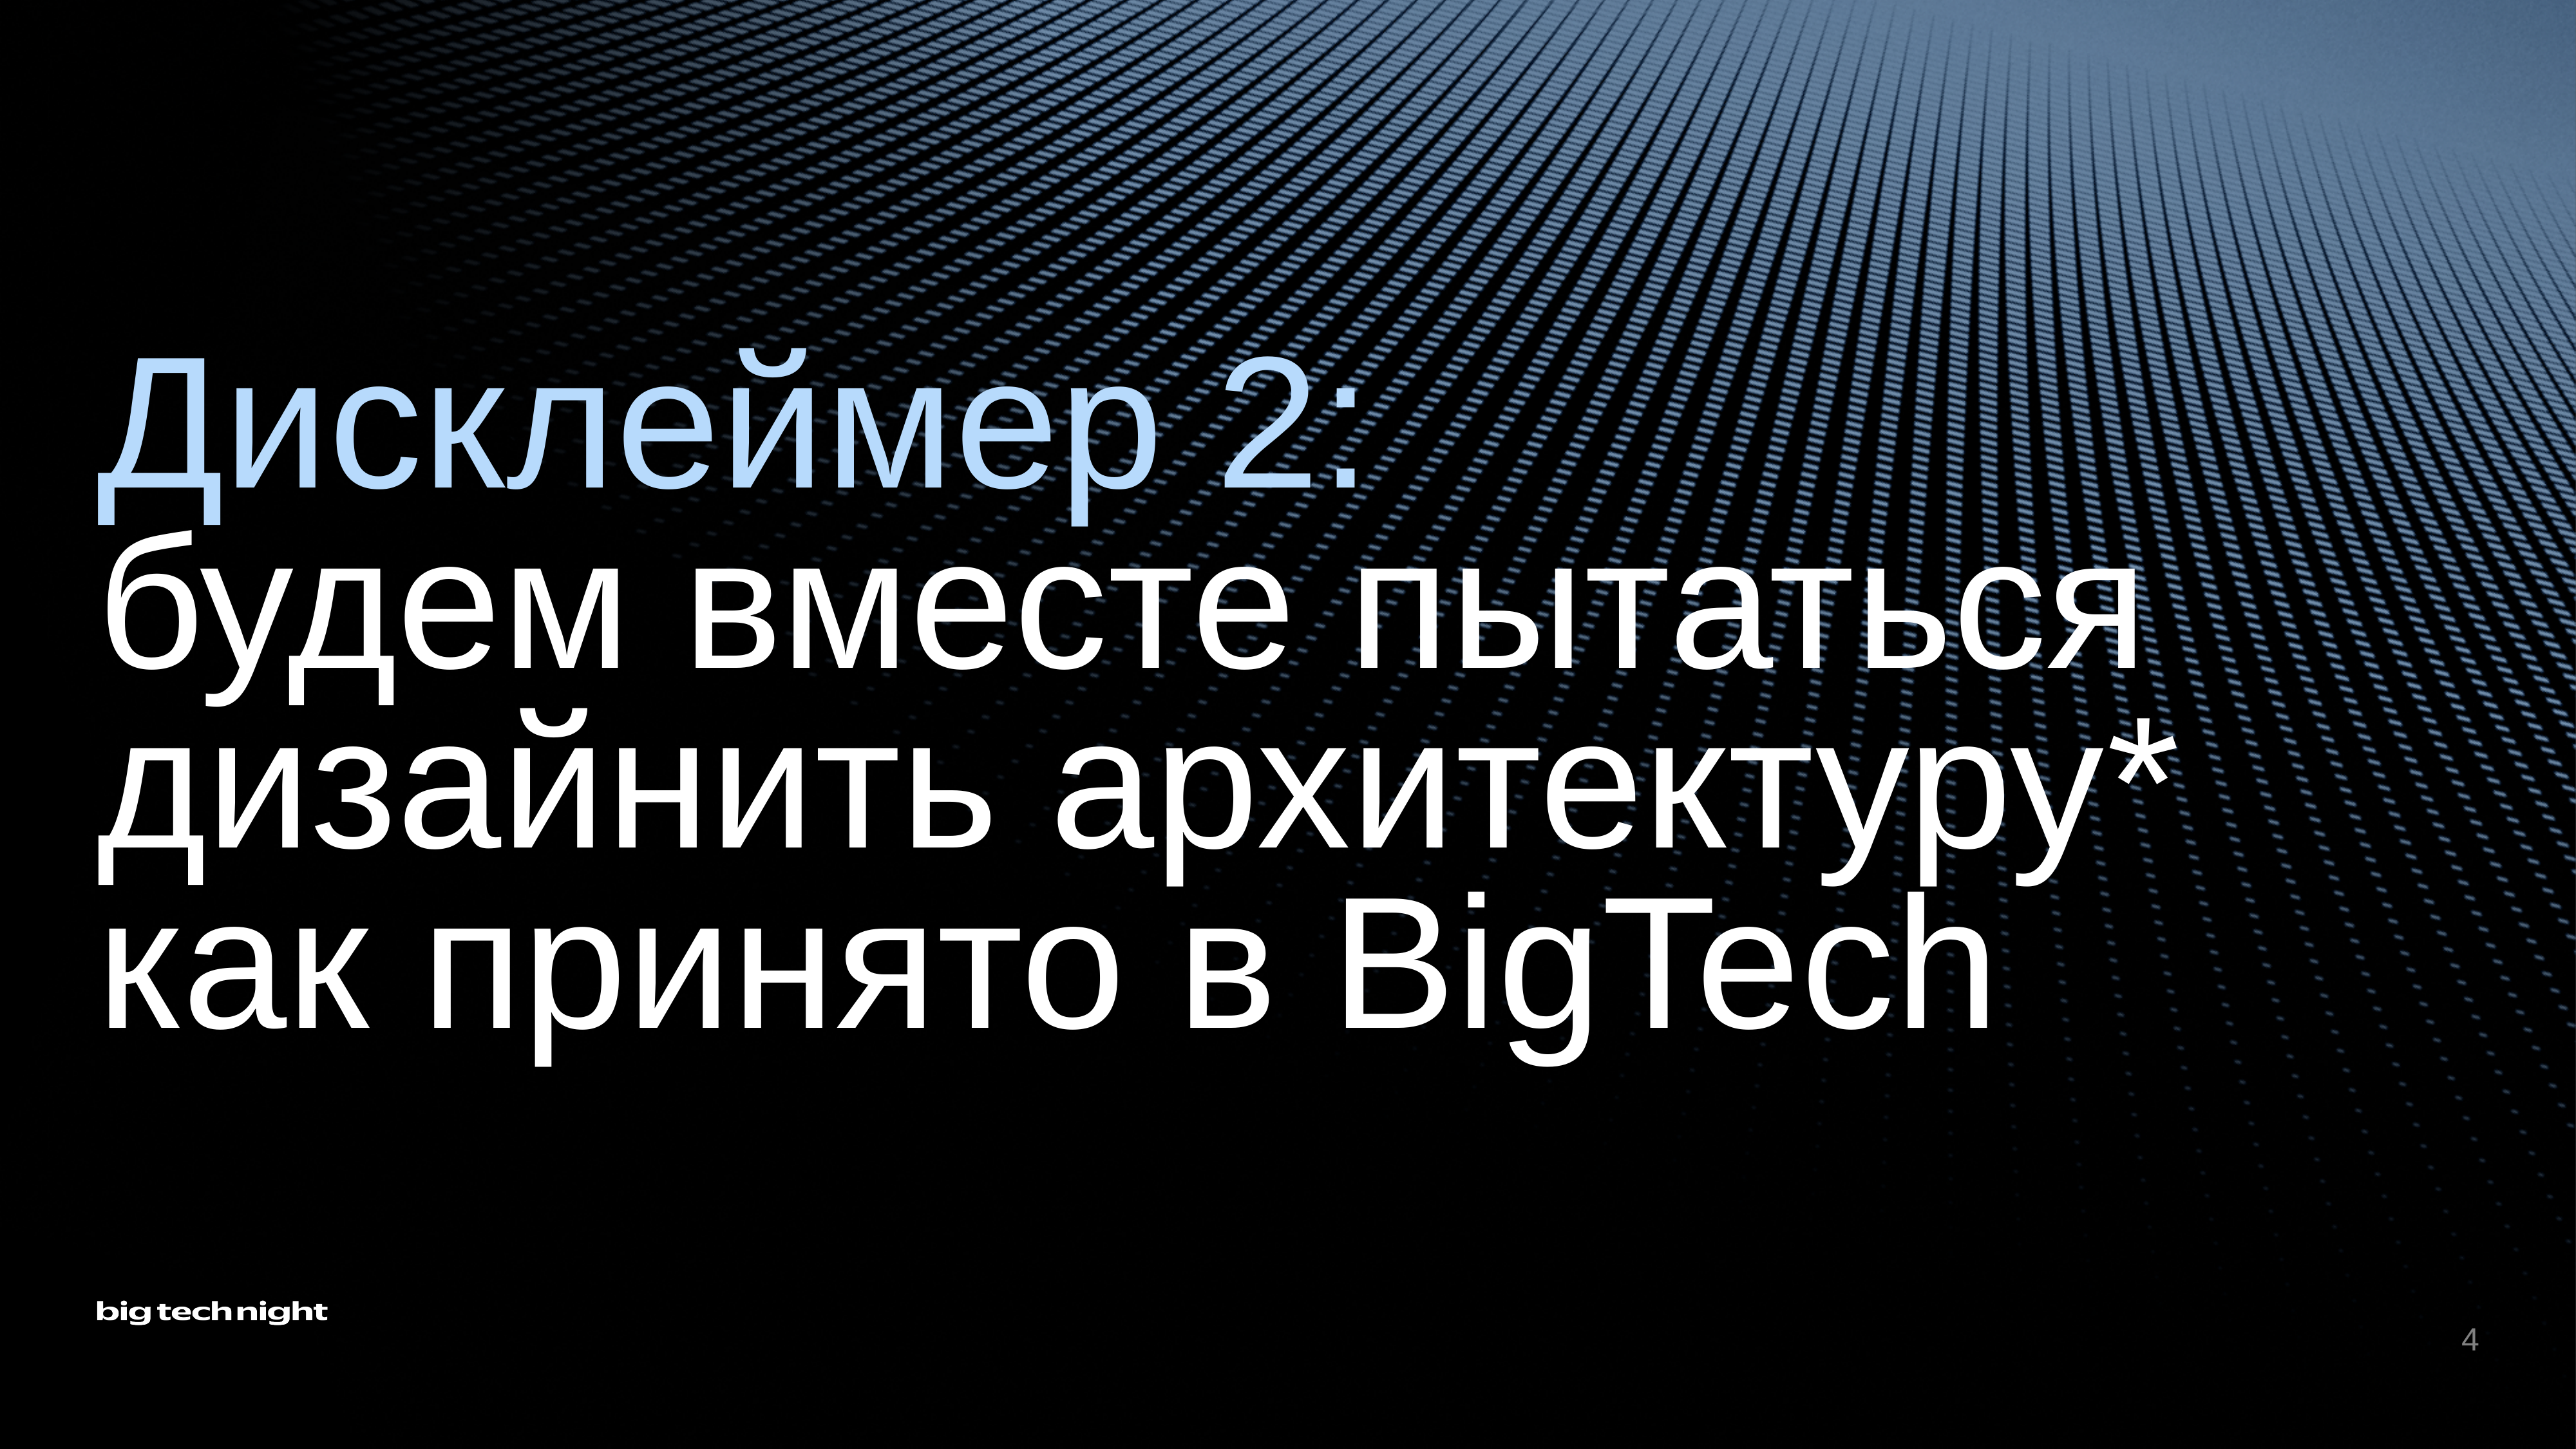

# Дисклеймер 2: будем вместе пытаться дизайнить архитектуру* как принято в BigTech

4